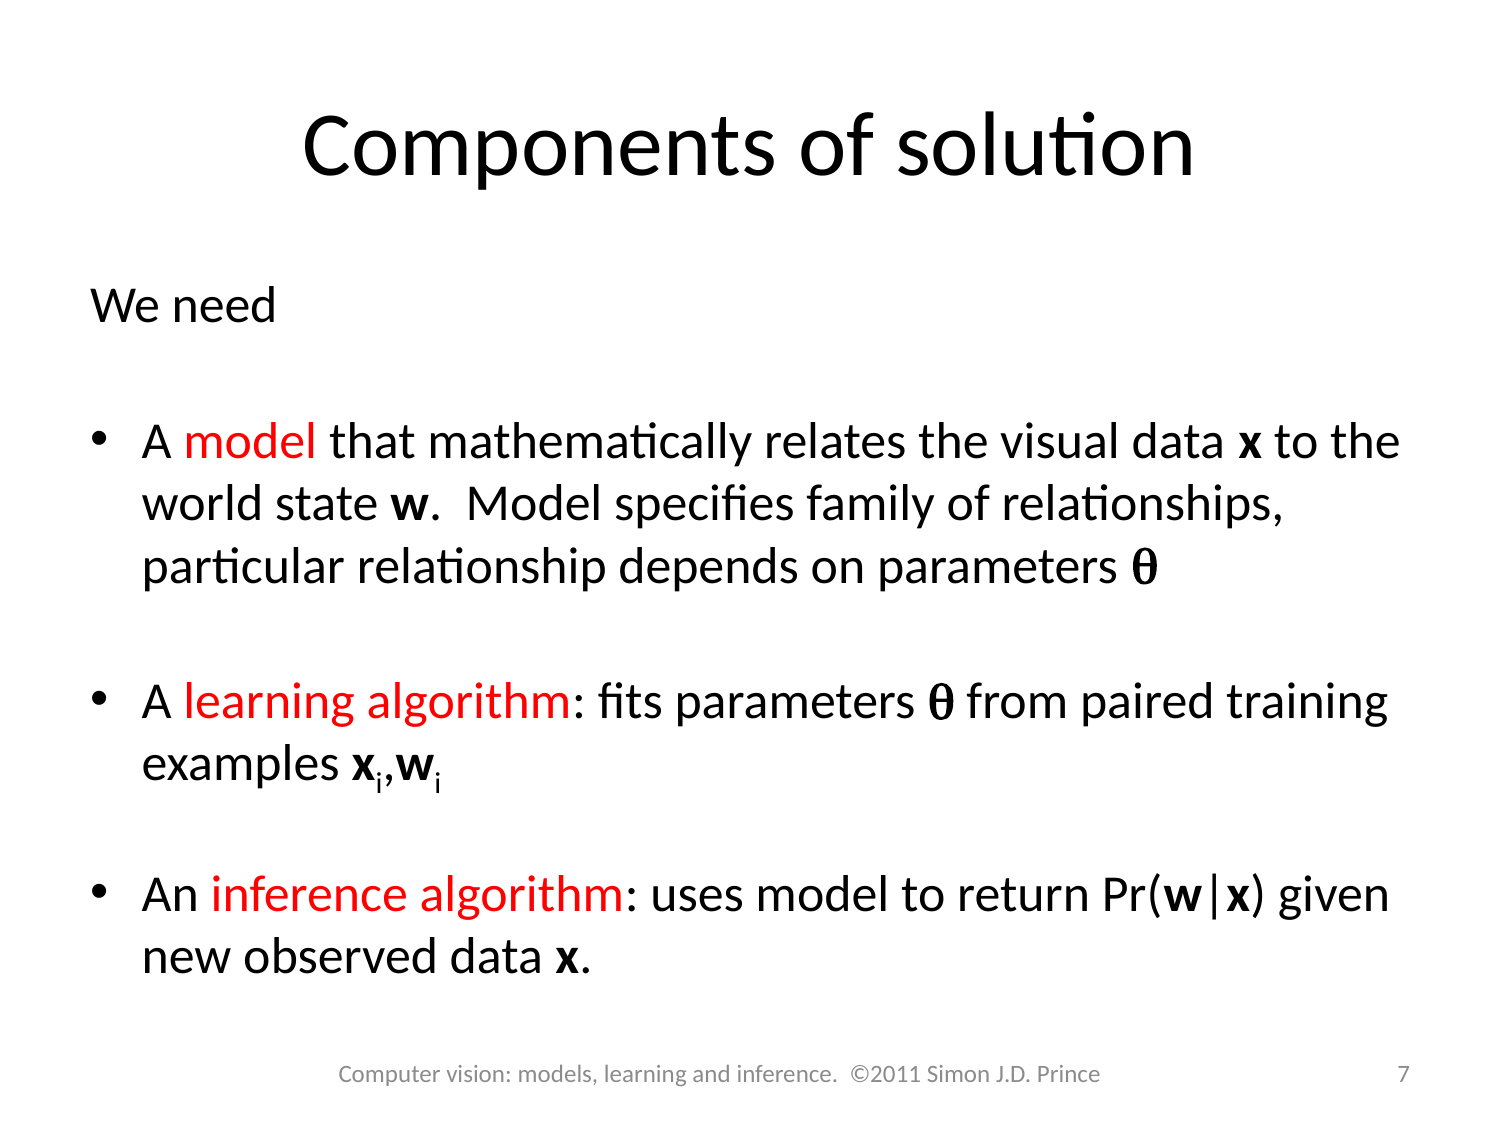

# Components of solution
We need

A model that mathematically relates the visual data x to the world state w.  Model specifies family of relationships, particular relationship depends on parameters θ
A learning algorithm: fits parameters θ from paired training examples xi,wi
An inference algorithm: uses model to return Pr(w|x) given new observed data x.
Computer vision: models, learning and inference.  ©2011 Simon J.D. Prince
7